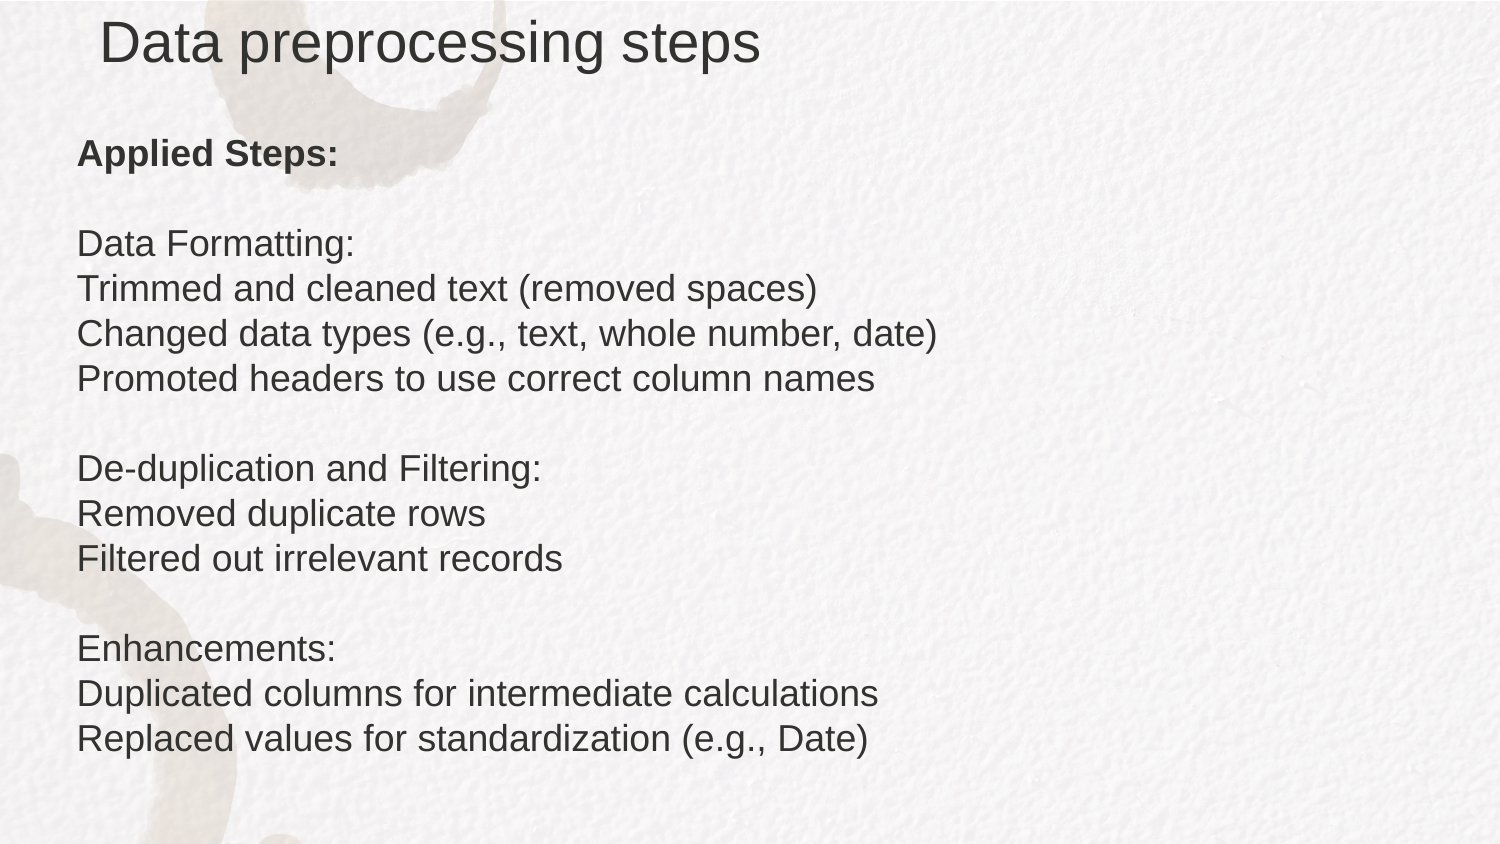

Data preprocessing steps
# Applied Steps: Data Formatting:
Trimmed and cleaned text (removed spaces)
Changed data types (e.g., text, whole number, date)
Promoted headers to use correct column names
De-duplication and Filtering:
Removed duplicate rows
Filtered out irrelevant records
Enhancements:
Duplicated columns for intermediate calculations
Replaced values for standardization (e.g., Date)